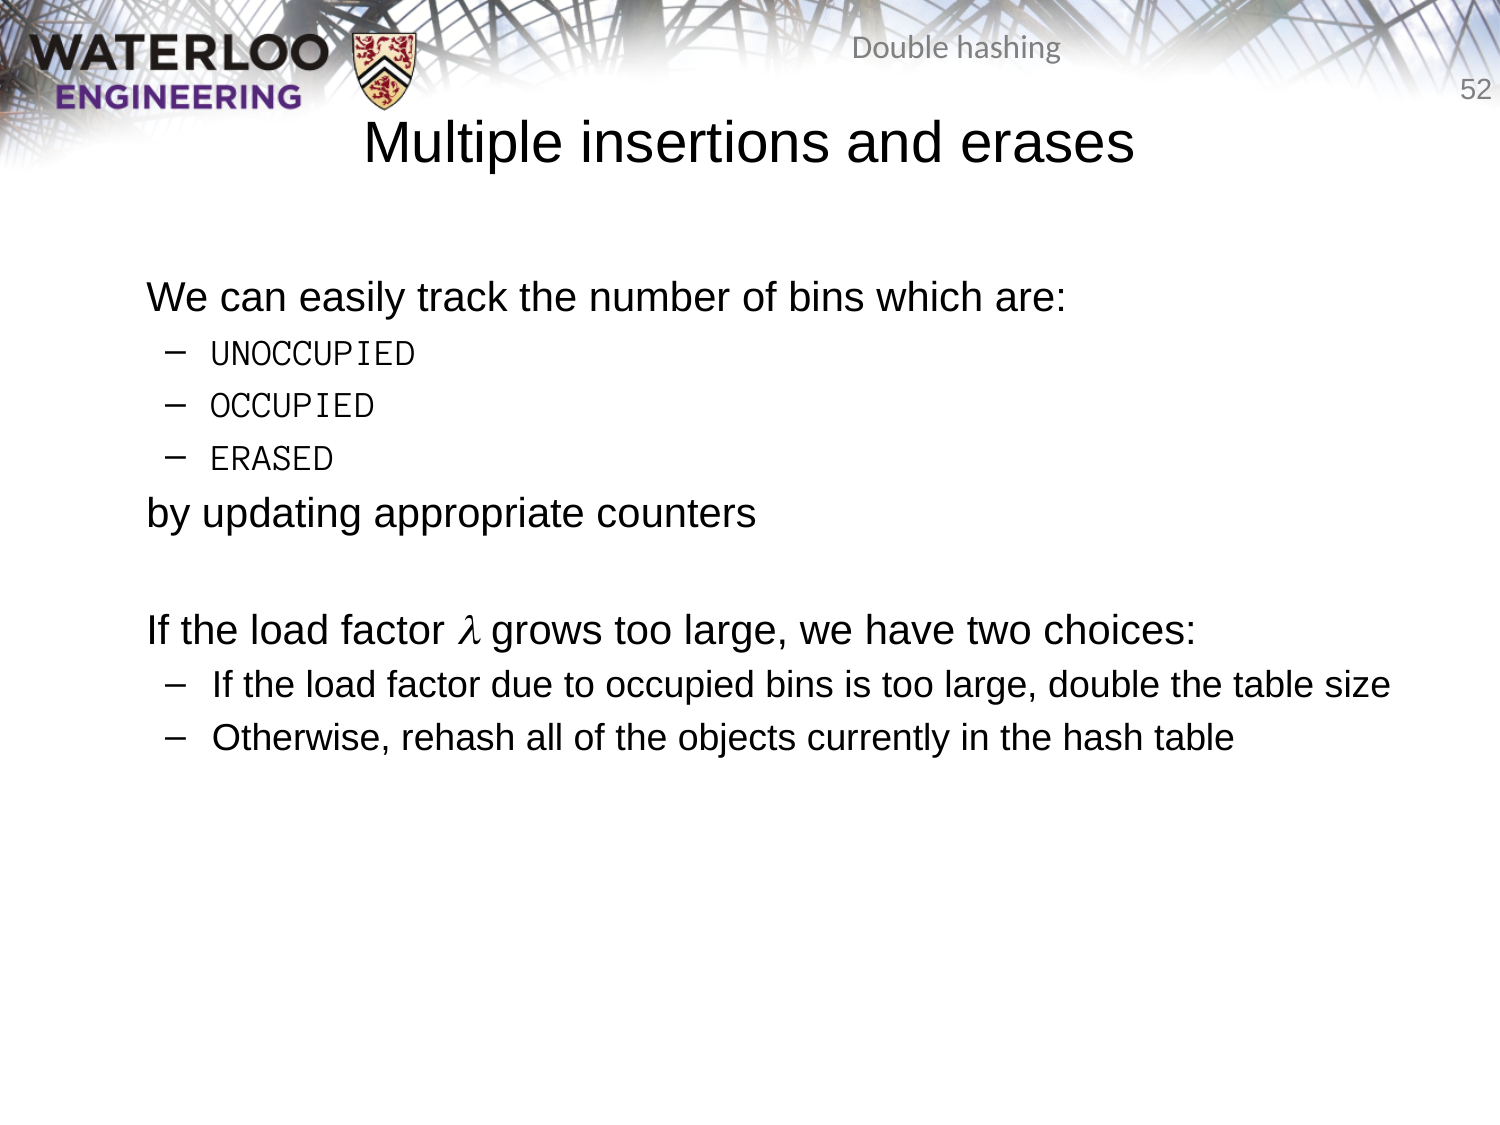

# Multiple insertions and erases
	We can easily track the number of bins which are:
UNOCCUPIED
OCCUPIED
ERASED
	by updating appropriate counters

	If the load factor λ grows too large, we have two choices:
If the load factor due to occupied bins is too large, double the table size
Otherwise, rehash all of the objects currently in the hash table